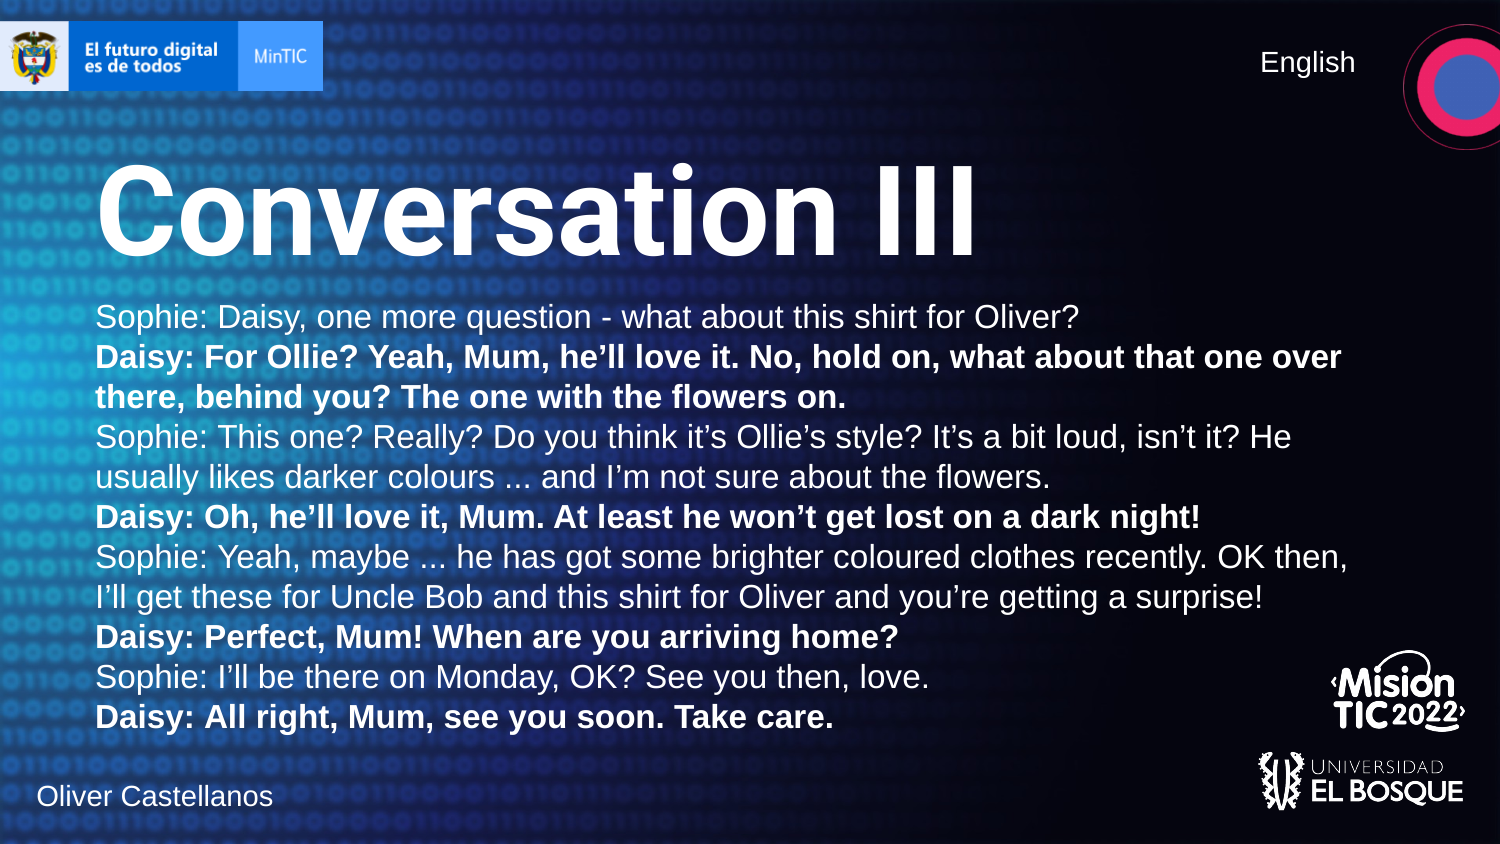

# Conversation III
Sophie: Daisy, one more question - what about this shirt for Oliver?
Daisy: For Ollie? Yeah, Mum, he’ll love it. No, hold on, what about that one over there, behind you? The one with the flowers on.
Sophie: This one? Really? Do you think it’s Ollie’s style? It’s a bit loud, isn’t it? He usually likes darker colours ... and I’m not sure about the flowers.
Daisy: Oh, he’ll love it, Mum. At least he won’t get lost on a dark night!
Sophie: Yeah, maybe ... he has got some brighter coloured clothes recently. OK then, I’ll get these for Uncle Bob and this shirt for Oliver and you’re getting a surprise!
Daisy: Perfect, Mum! When are you arriving home?
Sophie: I’ll be there on Monday, OK? See you then, love.
Daisy: All right, Mum, see you soon. Take care.